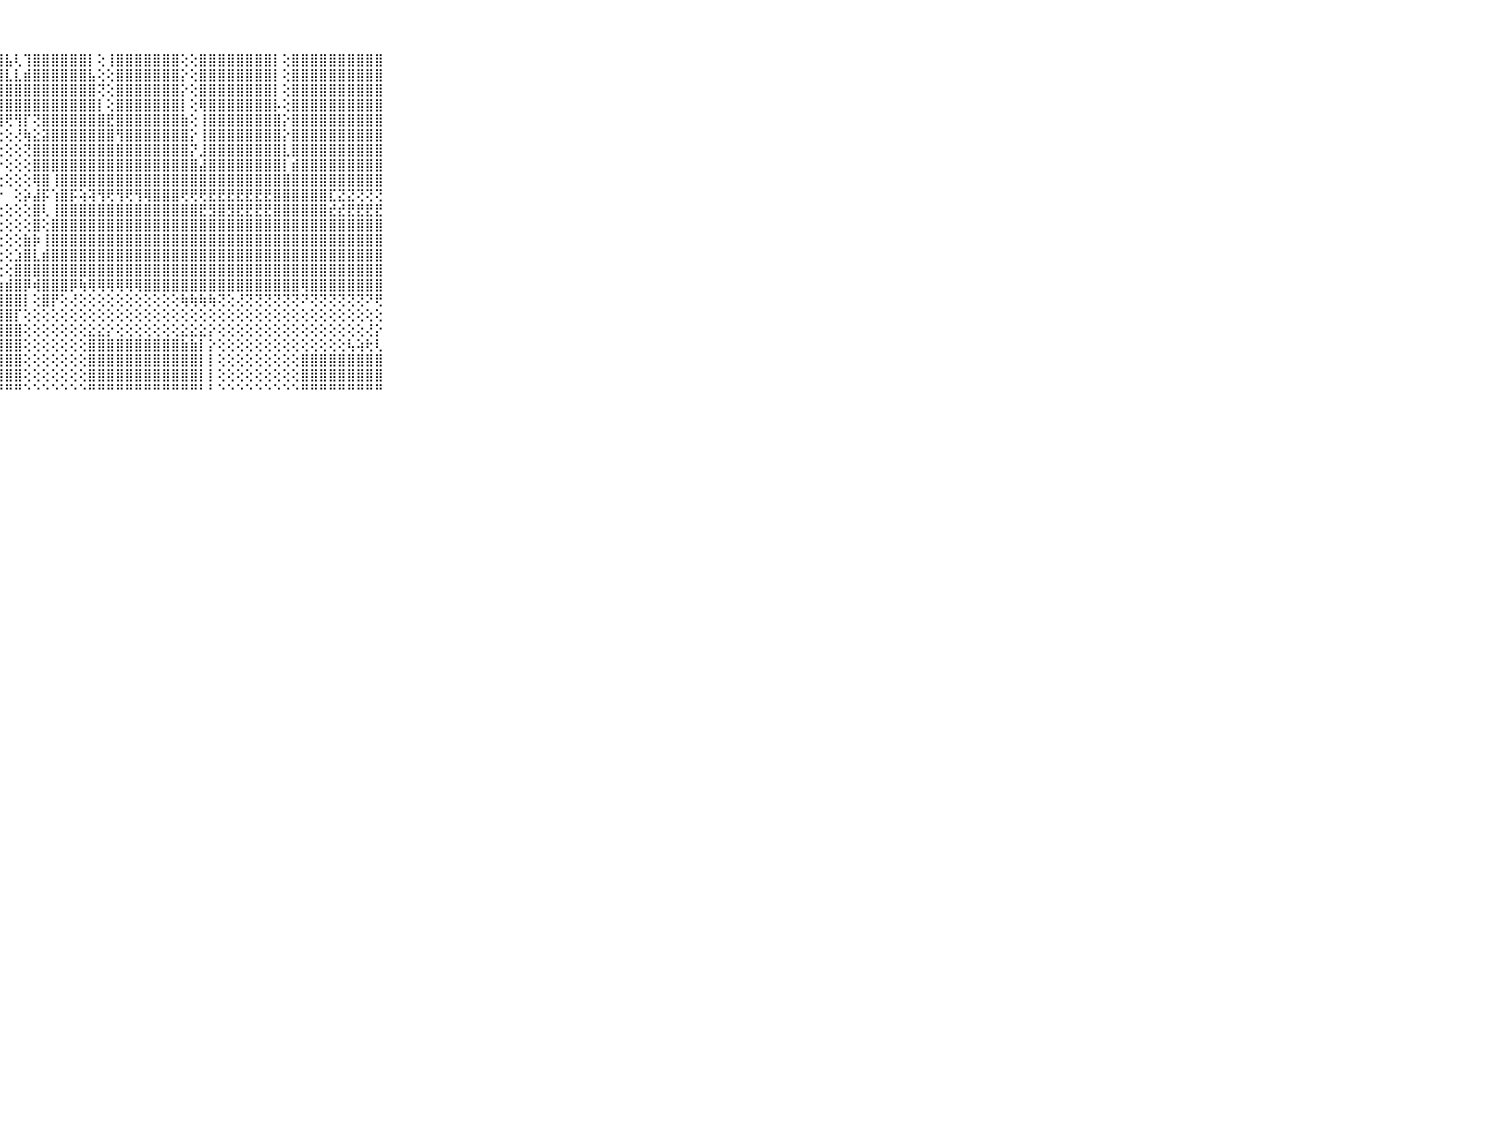

⠀⠀⠀⠀⠀⠀⠀⠀⠀⠀⠀⣿⣿⣿⣿⣿⣾⣿⣿⣿⣿⣿⣿⣿⣿⣿⣿⣿⣧⢇⢹⣿⣿⣿⣿⣿⣿⡇⢕⢸⣿⣿⣿⣿⣿⣿⣿⢕⢕⣿⣿⣿⣿⣿⣿⣿⣿⡇⢕⣿⣿⣿⣿⣿⣿⣿⣿⣿⣿⠀⠀⠀⠀⠀⠀⠀⠀⠀⠀⠀⠀
⠀⠀⠀⠀⠀⠀⠀⠀⠀⠀⠀⣿⣿⣿⣿⣿⣿⣿⣿⣿⣿⣿⣿⣿⣿⣿⣿⣿⣇⣇⣾⣿⣿⣿⣿⣿⣿⣧⢕⢕⣿⣿⣿⣿⣿⣿⣿⡕⢕⣿⣿⣿⣿⣿⣿⣿⣿⡇⢕⣿⣿⣿⣿⣿⣿⣿⣿⣿⣿⠀⠀⠀⠀⠀⠀⠀⠀⠀⠀⠀⠀
⠀⠀⠀⠀⠀⠀⠀⠀⠀⠀⠀⣿⣿⣿⣿⣿⣿⣿⣿⣿⣿⣿⣿⣿⣿⣿⣿⣿⣿⣿⣿⣿⣿⣿⣿⣿⣿⣿⢝⢕⣿⣿⣿⣿⣿⣿⣿⡕⢕⣿⣿⣿⣿⣿⣿⣿⣿⡇⢕⣿⣿⣿⣿⣿⣿⣿⣿⣿⣿⠀⠀⠀⠀⠀⠀⠀⠀⠀⠀⠀⠀
⠀⠀⠀⠀⠀⠀⠀⠀⠀⠀⠀⣿⣿⣿⣿⣿⣿⣿⣿⣿⣿⣿⣿⣿⣿⣿⣿⣿⣿⣿⣿⣿⣿⣿⣿⣿⣿⣿⡇⢕⣿⣿⣿⣿⣿⣿⣿⡇⢕⢿⣿⣿⣿⣿⣿⣿⣿⡧⢕⣿⣿⣿⣿⣿⣿⣿⣿⣿⣿⠀⠀⠀⠀⠀⠀⠀⠀⠀⠀⠀⠀
⠀⠀⠀⠀⠀⠀⠀⠀⠀⠀⠀⢹⣿⣿⣿⣿⣿⣿⣿⣿⣿⣿⣿⣿⣿⣿⣿⢿⢟⢻⡏⢝⣿⣿⣿⣿⣿⣿⣿⣟⣿⣿⣿⣿⣿⣿⣿⣷⢕⢸⣿⣿⣿⣿⣿⣿⣿⣿⡕⣿⣿⣿⣿⣿⣿⣿⣿⣿⣿⠀⠀⠀⠀⠀⠀⠀⠀⠀⠀⠀⠀
⠀⠀⠀⠀⠀⠀⠀⠀⠀⠀⠀⣿⣿⣿⣿⣿⣿⣿⣿⣿⣿⣿⣿⡿⢟⢝⢕⢕⢕⢜⢷⣕⣽⣿⣿⣿⣿⣿⣿⣿⢻⣿⣿⣿⣿⣿⣿⣿⡕⢸⣿⣿⣿⣿⣿⣿⣿⣿⡕⣿⣿⣿⣿⣿⣿⣿⣿⣿⣿⠀⠀⠀⠀⠀⠀⠀⠀⠀⠀⠀⠀
⠀⠀⠀⠀⠀⠀⠀⠀⠀⠀⠀⣿⣿⣿⣿⣿⣿⣿⣻⣿⡿⢟⢕⢕⠕⠁⢕⢕⢕⢕⢝⣿⣿⣿⣿⣿⣿⣿⣿⣿⣿⣿⣿⣿⣿⣿⣿⣿⡝⣸⣿⣿⣿⣿⣿⣿⣿⣿⣇⣿⣿⣿⣿⣿⣿⣿⣿⣿⣿⠀⠀⠀⠀⠀⠀⠀⠀⠀⠀⠀⠀
⠀⠀⠀⠀⠀⠀⠀⠀⠀⠀⠀⣿⣿⣿⣿⣿⣿⣿⢏⢱⢕⢕⢕⠑⠀⠀⠑⠕⢕⢕⢕⣿⣿⣿⣿⣿⣿⣿⣿⣿⣿⣿⣿⣿⣿⣿⣿⣿⣿⣼⣿⣿⣿⣿⣿⣿⣿⣿⡇⣾⣿⣿⣿⣿⣿⣿⣿⣿⣿⠀⠀⠀⠀⠀⠀⠀⠀⠀⠀⠀⠀
⠀⠀⠀⠀⠀⠀⠀⠀⠀⠀⠀⣿⣿⣿⣿⣿⢟⢕⢕⡇⢕⠕⠀⠀⠀⠀⠀⢕⢕⢕⢕⢿⣿⢸⣿⣿⣿⣿⣿⣿⣿⣿⣿⣿⣿⣿⣿⣿⣿⣿⣿⣿⣿⣿⣿⣿⣿⣿⣿⣿⣿⣿⣿⣿⣿⣿⣿⣿⣿⠀⠀⠀⠀⠀⠀⠀⠀⠀⠀⠀⠀
⠀⠀⠀⠀⠀⠀⠀⠀⠀⠀⠀⣿⣿⣿⣟⢕⢕⢕⢕⢕⢕⠀⠀⠀⢄⣕⡔⠔⠀⢕⡵⣼⡯⢱⣿⡯⢵⢽⢻⢟⢻⢟⢻⢿⣿⣿⣿⢟⢟⢟⣟⣟⣟⣟⣟⣟⣟⣿⣿⣿⣿⣿⣿⣏⣝⣝⢝⢝⢝⠀⠀⠀⠀⠀⠀⠀⠀⠀⠀⠀⠀
⠀⠀⠀⠀⠀⠀⠀⠀⠀⠀⠀⢿⢿⢿⢿⢕⢕⢕⢕⢕⢕⠀⠀⢄⣼⣿⣷⢕⢕⢕⢕⣿⢇⢸⣿⣿⣿⣿⣿⣿⣿⣿⣿⣿⣿⣿⣿⣿⣿⣟⣻⣿⣻⣟⣟⣟⣟⣿⣿⣿⣿⣿⣿⣞⣞⣟⣟⣟⣟⠀⠀⠀⠀⠀⠀⠀⠀⠀⠀⠀⠀
⠀⠀⠀⠀⠀⠀⠀⠀⠀⠀⠀⣿⣿⣿⣿⡇⢕⢕⢕⢕⠕⠀⢄⣼⣿⣿⡏⢕⢕⢕⢕⣿⢕⣿⣿⣿⣿⣿⣿⣿⣿⣿⣿⣿⣿⣿⣿⣿⣿⣿⣿⣿⣿⣿⣿⣿⣿⣿⣿⣿⣿⣿⣿⣿⣿⣿⣿⣿⣿⠀⠀⠀⠀⠀⠀⠀⠀⠀⠀⠀⠀
⠀⠀⠀⠀⠀⠀⠀⠀⠀⠀⠀⣿⣿⣿⣿⣧⢕⢕⢕⢕⠀⢀⣼⣿⣿⣿⣧⢕⢕⢕⣷⡷⢸⣿⣿⣿⣿⣿⣿⣿⣿⣿⣿⣿⣿⣿⣿⣿⣿⣿⣿⣿⣿⣿⣿⣿⣿⣿⣿⣿⣿⣿⣿⣿⣿⣿⣿⣿⣿⠀⠀⠀⠀⠀⠀⠀⠀⠀⠀⠀⠀
⠀⠀⠀⠀⠀⠀⠀⠀⠀⠀⠀⣿⣿⣿⣿⣿⢕⢕⢕⢕⠀⠁⣿⣿⣿⣿⣿⢕⢕⣱⣿⣇⣾⣿⣿⣿⣿⣿⣿⣿⣿⣿⣿⣿⣿⣿⣿⣿⣿⣿⣿⣿⣿⣿⣿⣿⣿⣿⣿⣿⣿⣿⣿⣿⣿⣿⣿⣿⣿⠀⠀⠀⠀⠀⠀⠀⠀⠀⠀⠀⠀
⠀⠀⠀⠀⠀⠀⠀⠀⠀⠀⠀⣿⣿⣿⣿⣿⢕⢕⢔⠑⠀⠀⢸⣿⣿⣿⡿⢕⢕⣿⣿⣿⣿⣿⣿⣿⣿⣿⣿⣿⣿⣿⣿⣿⣿⣿⣿⣿⣿⣿⣿⣿⣿⣿⣿⣿⣿⣿⣿⣿⣿⣿⣿⣿⣿⣿⣿⣿⣿⠀⠀⠀⠀⠀⠀⠀⠀⠀⠀⠀⠀
⠀⠀⠀⠀⠀⠀⠀⠀⠀⠀⠀⠈⢉⠉⢙⢕⢕⢕⢕⢄⠀⠀⢕⠟⠟⢟⣾⣷⣾⣿⡿⢾⣿⣿⣿⡿⢷⢿⢿⢿⢿⢿⢿⣿⣿⣿⣿⣿⣿⣿⣿⣿⣿⣿⣿⣿⣿⣿⣿⣿⢿⣿⣿⣿⣿⣿⣿⣿⣿⠀⠀⠀⠀⠀⠀⠀⠀⠀⠀⠀⠀
⠀⠀⠀⠀⠀⠀⠀⠀⠀⠀⠀⠄⢕⢕⢕⢕⢕⢕⢱⣵⣵⣴⣷⡕⢕⣿⣿⣿⣿⣿⡇⢕⣿⡟⢕⢜⢕⢕⢕⢕⢕⢕⢕⢕⢕⢕⢕⢷⢷⢷⢷⢝⢕⢜⢝⢝⢝⢝⢝⢝⠝⢝⢝⢝⢝⢝⢝⠝⢟⠀⠀⠀⠀⠀⠀⠀⠀⠀⠀⠀⠀
⠀⠀⠀⠀⠀⠀⠀⠀⠀⠀⠀⣕⣕⢕⢕⢕⢕⢕⣼⣿⣿⣿⣿⣷⣼⣿⣿⣿⣿⡏⢕⢕⢕⢕⢕⢕⢕⢕⢕⢕⢕⢕⢕⢕⢕⢕⢕⢕⢕⢕⢕⢕⢕⢕⢕⢕⢕⢕⢕⢕⢕⢕⢕⢕⢕⢕⢕⢕⢕⠀⠀⠀⠀⠀⠀⠀⠀⠀⠀⠀⠀
⠀⠀⠀⠀⠀⠀⠀⠀⠀⠀⠀⣿⣿⢇⢕⢕⢕⢕⣿⣿⣿⢿⢿⣿⣿⣿⣿⣿⣿⣿⢕⢕⢕⢕⢕⢕⢕⣕⣕⡕⢕⢕⢕⢕⢕⢕⢕⣕⣕⣕⡕⢕⢕⢕⢕⢕⢕⢕⢕⢕⢕⢕⢕⢕⢕⢕⢕⢜⡕⠀⠀⠀⠀⠀⠀⠀⠀⠀⠀⠀⠀
⠀⠀⠀⠀⠀⠀⠀⠀⠀⠀⠀⣿⣿⡇⢕⣼⣧⡕⢏⢕⣵⣷⣾⣿⣿⣿⣿⣿⣿⣿⢕⢕⢕⢕⢕⢕⢕⣿⣿⣿⣿⣿⣿⣿⣿⣿⣿⣷⣷⡇⡕⢕⢕⢕⢕⢕⢕⢕⢕⢕⢕⢕⢕⢕⢕⢧⢵⢗⢇⠀⠀⠀⠀⠀⠀⠀⠀⠀⠀⠀⠀
⠀⠀⠀⠀⠀⠀⠀⠀⠀⠀⠀⣿⣿⢇⣾⣿⣿⢕⢕⣿⣿⣿⣿⣿⣿⣿⣿⣿⣿⣿⢕⢕⢕⢕⢕⢕⢕⣿⣿⣿⣿⣿⣿⣿⣿⣿⣿⣿⣿⡇⡇⢕⢕⢕⢕⢕⢕⢕⢕⢕⣿⣿⣿⣿⣿⣿⣿⣿⣿⠀⠀⠀⠀⠀⠀⠀⠀⠀⠀⠀⠀
⠀⠀⠀⠀⠀⠀⠀⠀⠀⠀⠀⣿⣿⢕⡿⢏⢕⢕⢕⢸⣿⣿⣿⣿⣿⣿⣿⣿⣿⣿⢕⢕⢕⢕⢕⢕⢕⣿⣿⣿⣿⣿⣿⣿⣿⣿⣿⣿⣿⡇⡇⢕⢕⢕⢕⢕⢕⢕⢕⢕⣿⣿⣿⣿⣿⣿⣿⣿⣿⠀⠀⠀⠀⠀⠀⠀⠀⠀⠀⠀⠀
⠀⠀⠀⠀⠀⠀⠀⠀⠀⠀⠀⠛⠛⠑⠑⠑⠑⠑⠑⠘⠛⠛⠛⠛⠛⠛⠛⠛⠛⠛⠑⠑⠑⠑⠑⠑⠑⠛⠛⠛⠛⠛⠛⠛⠛⠛⠛⠛⠛⠃⠃⠑⠑⠑⠑⠑⠑⠑⠑⠑⠛⠛⠛⠛⠛⠛⠛⠛⠛⠀⠀⠀⠀⠀⠀⠀⠀⠀⠀⠀⠀